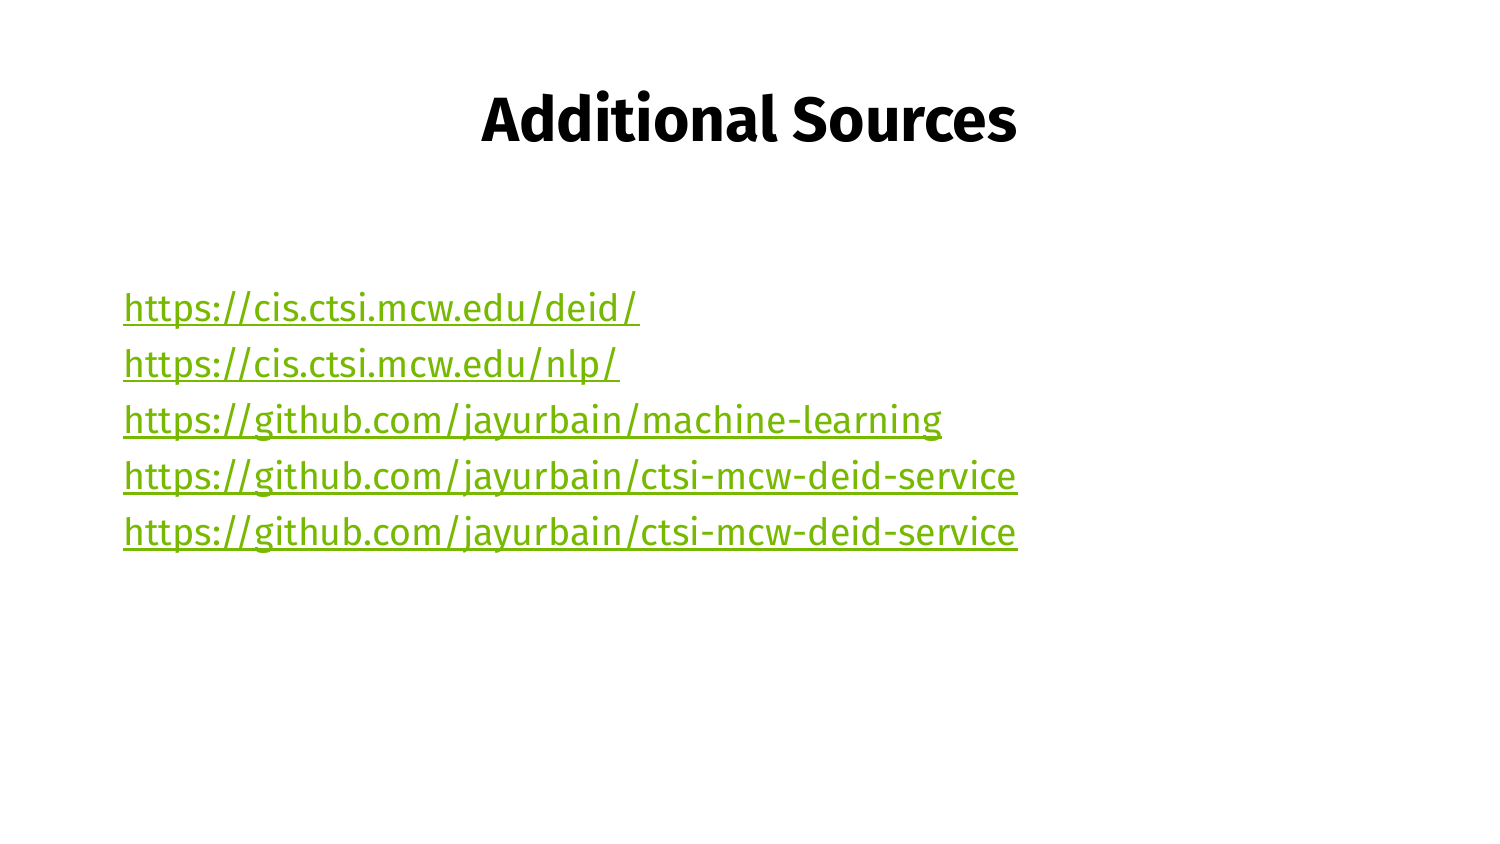

# Additional Sources
https://cis.ctsi.mcw.edu/deid/
https://cis.ctsi.mcw.edu/nlp/
https://github.com/jayurbain/machine-learning
https://github.com/jayurbain/ctsi-mcw-deid-service
https://github.com/jayurbain/ctsi-mcw-deid-service